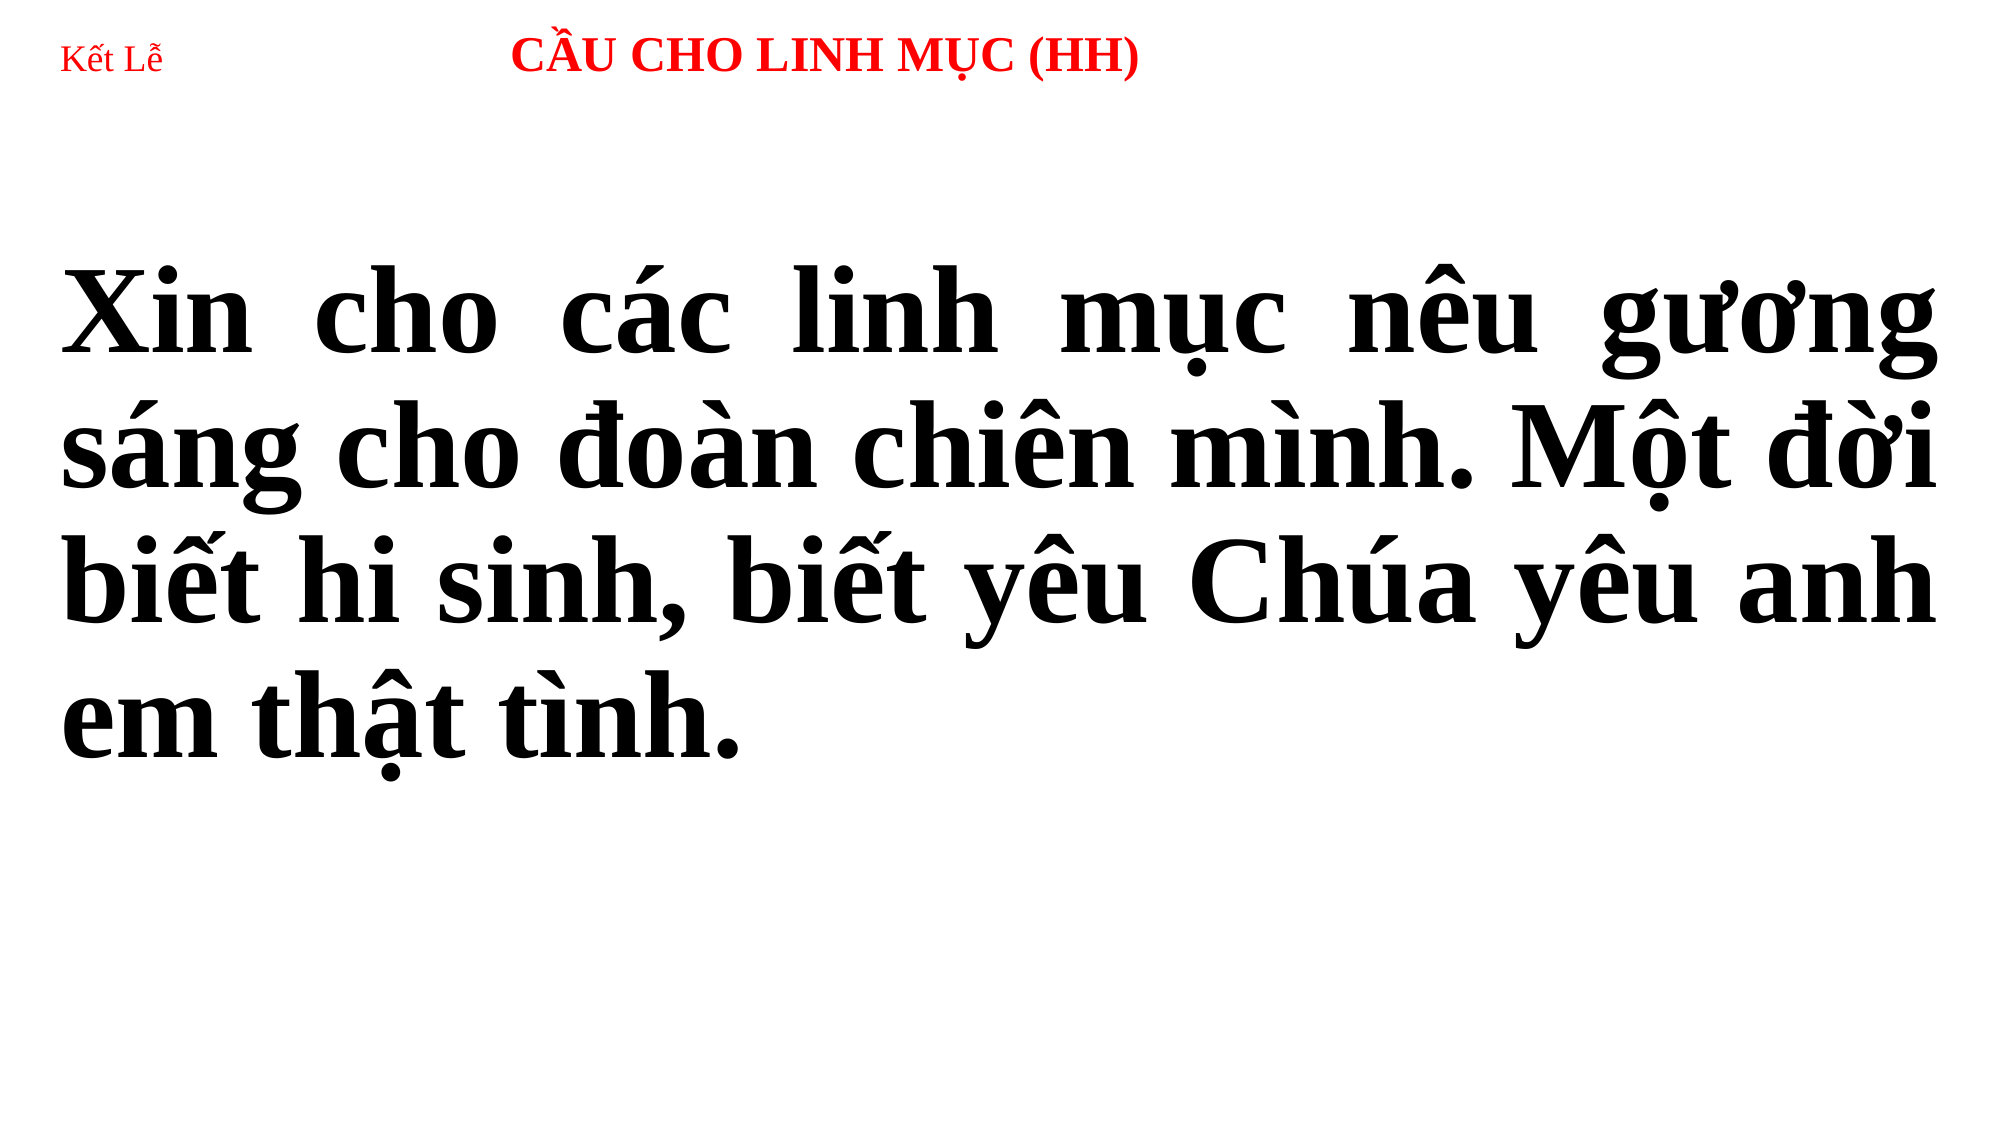

# Kết Lễ                    		CẦU CHO LINH MỤC (HH)
Xin cho các linh mục nêu gương sáng cho đoàn chiên mình. Một đời biết hi sinh, biết yêu Chúa yêu anh em thật tình.